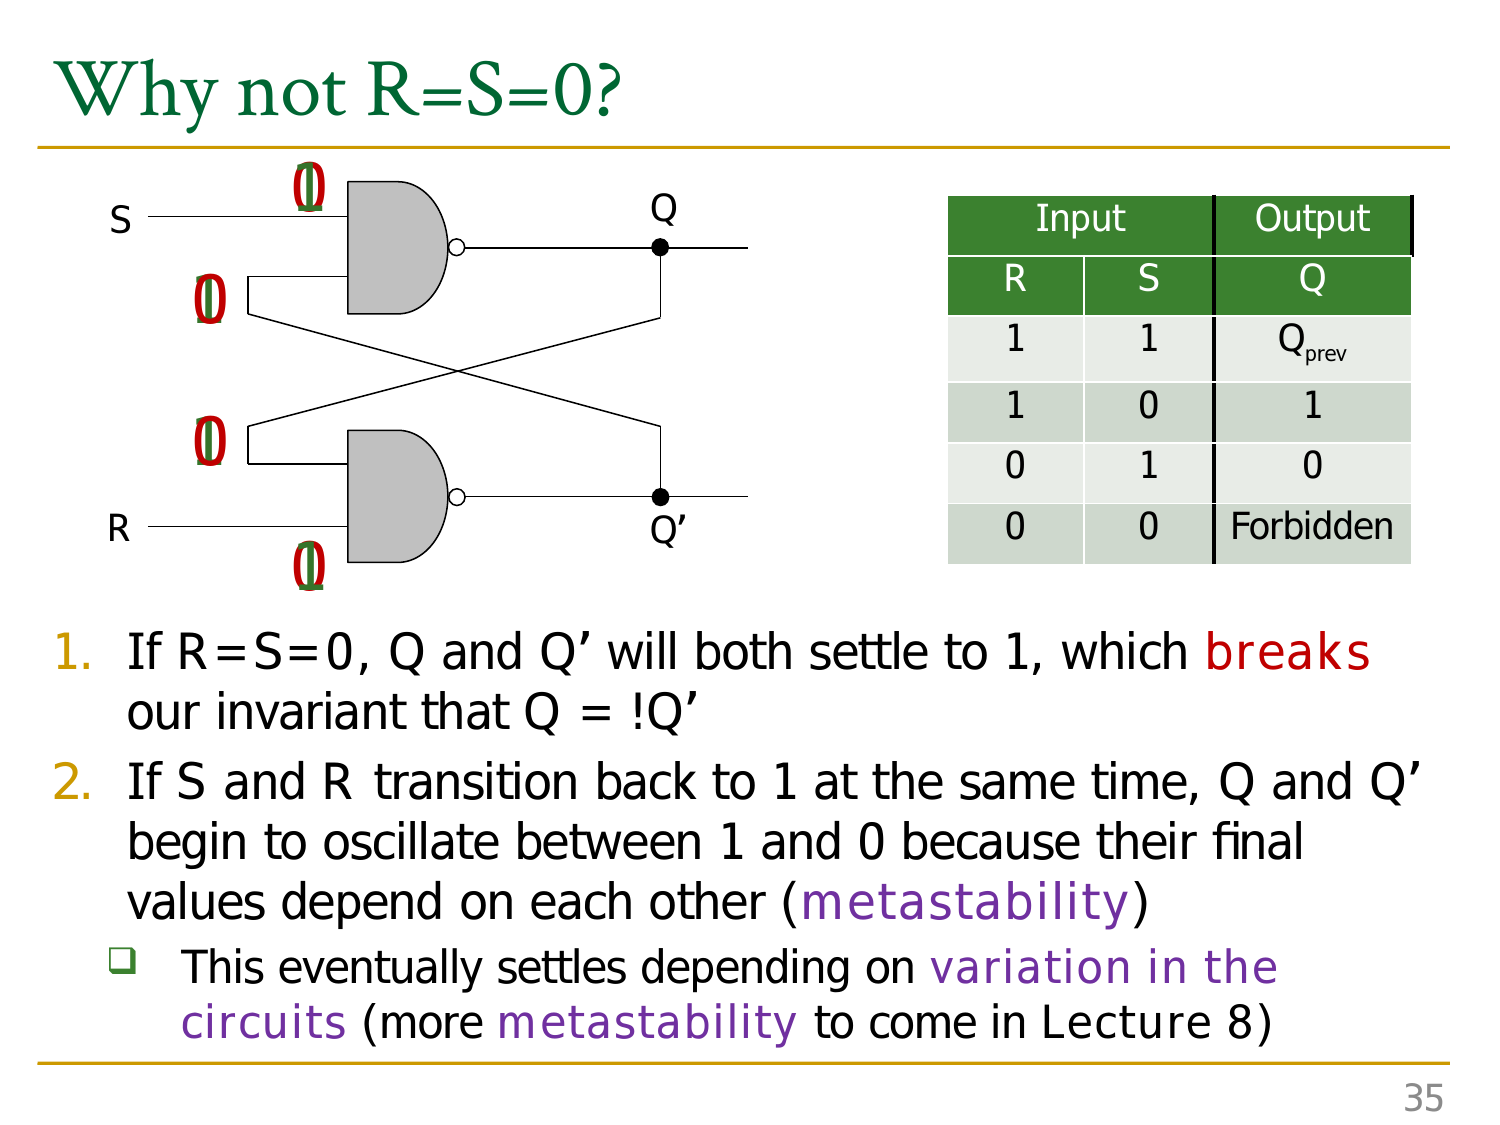

# Why not R=S=0?
1
0
Q

S

R
Q’
| Input |  | Output |
| --- | --- | --- |
| R | S | Q |
| 1 | 1 | Qprev |
| 1 | 0 | 1 |
| 0 | 1 | 0 |
| 0 | 0 | Forbidden |
1
0
1
0
0
1
If R=S=0, Q and Q’ will both settle to 1, which breaks our invariant that Q = !Q’
If S and R transition back to 1 at the same time, Q and Q’ begin to oscillate between 1 and 0 because their final values depend on each other (metastability)
This eventually settles depending on variation in the circuits (more metastability to come in Lecture 8)
35